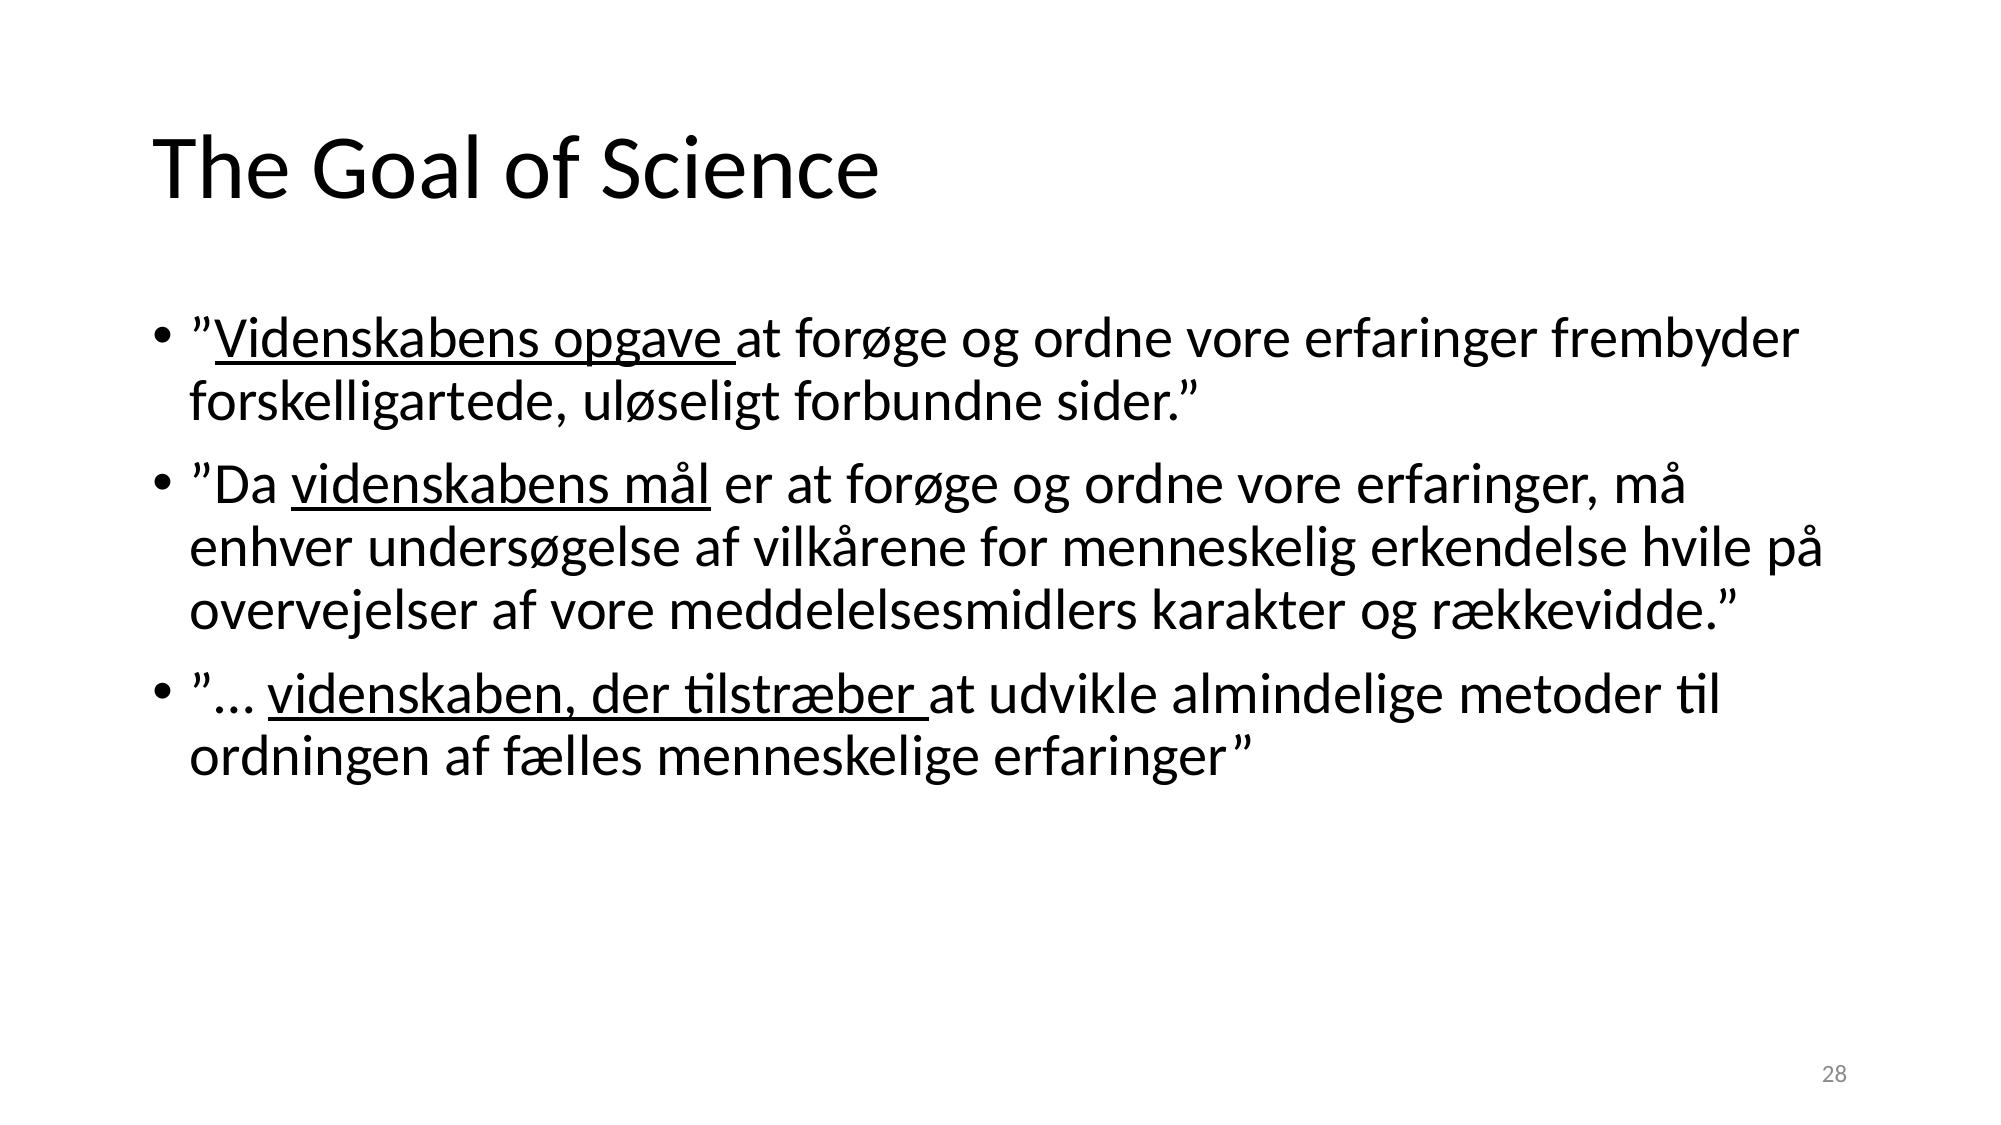

# The Goal of Science
”Videnskabens opgave at forøge og ordne vore erfaringer frembyder forskelligartede, uløseligt forbundne sider.”
”Da videnskabens mål er at forøge og ordne vore erfaringer, må enhver undersøgelse af vilkårene for menneskelig erkendelse hvile på overvejelser af vore meddelelsesmidlers karakter og rækkevidde.”
”… videnskaben, der tilstræber at udvikle almindelige metoder til ordningen af fælles menneskelige erfaringer”

28